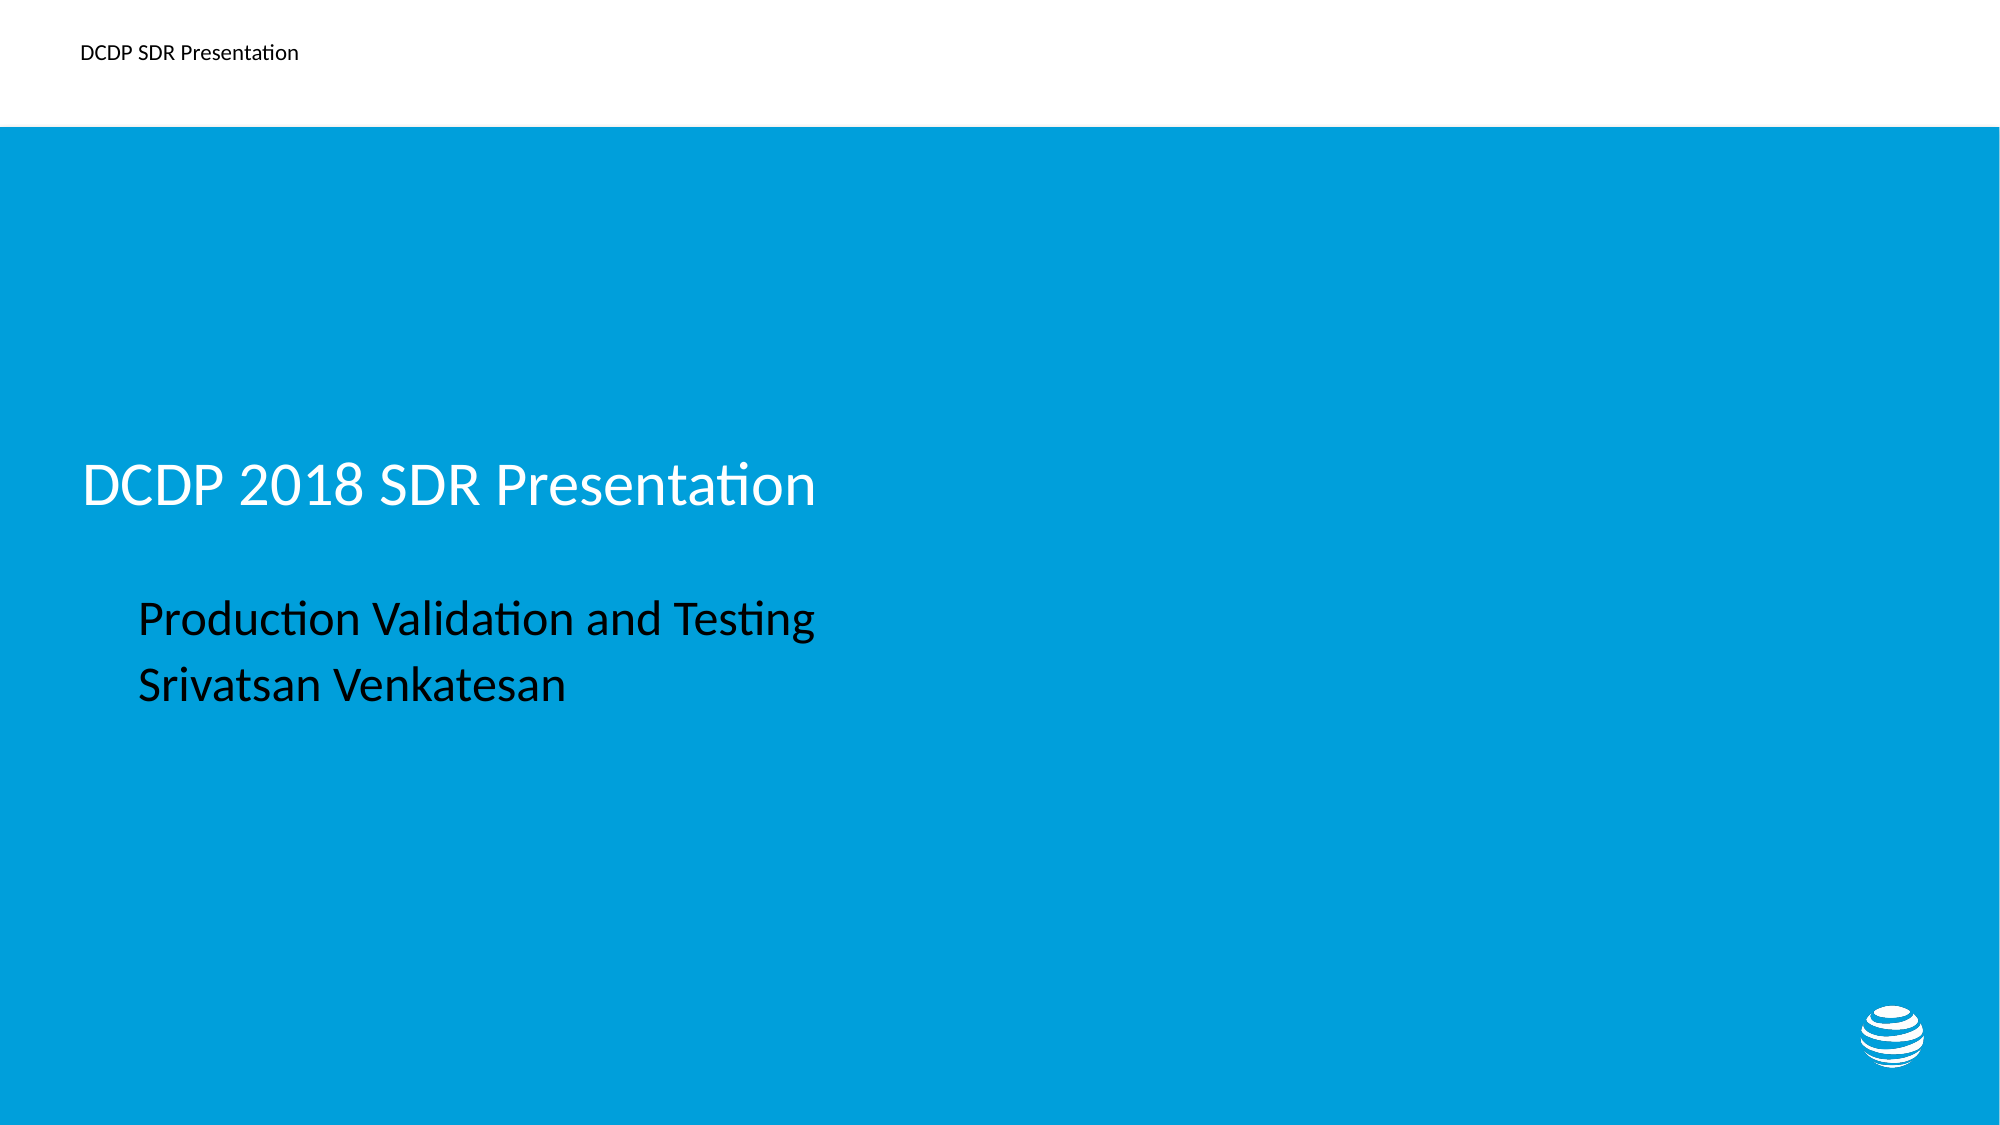

# DCDP 2018 SDR Presentation
Production Validation and Testing
Srivatsan Venkatesan